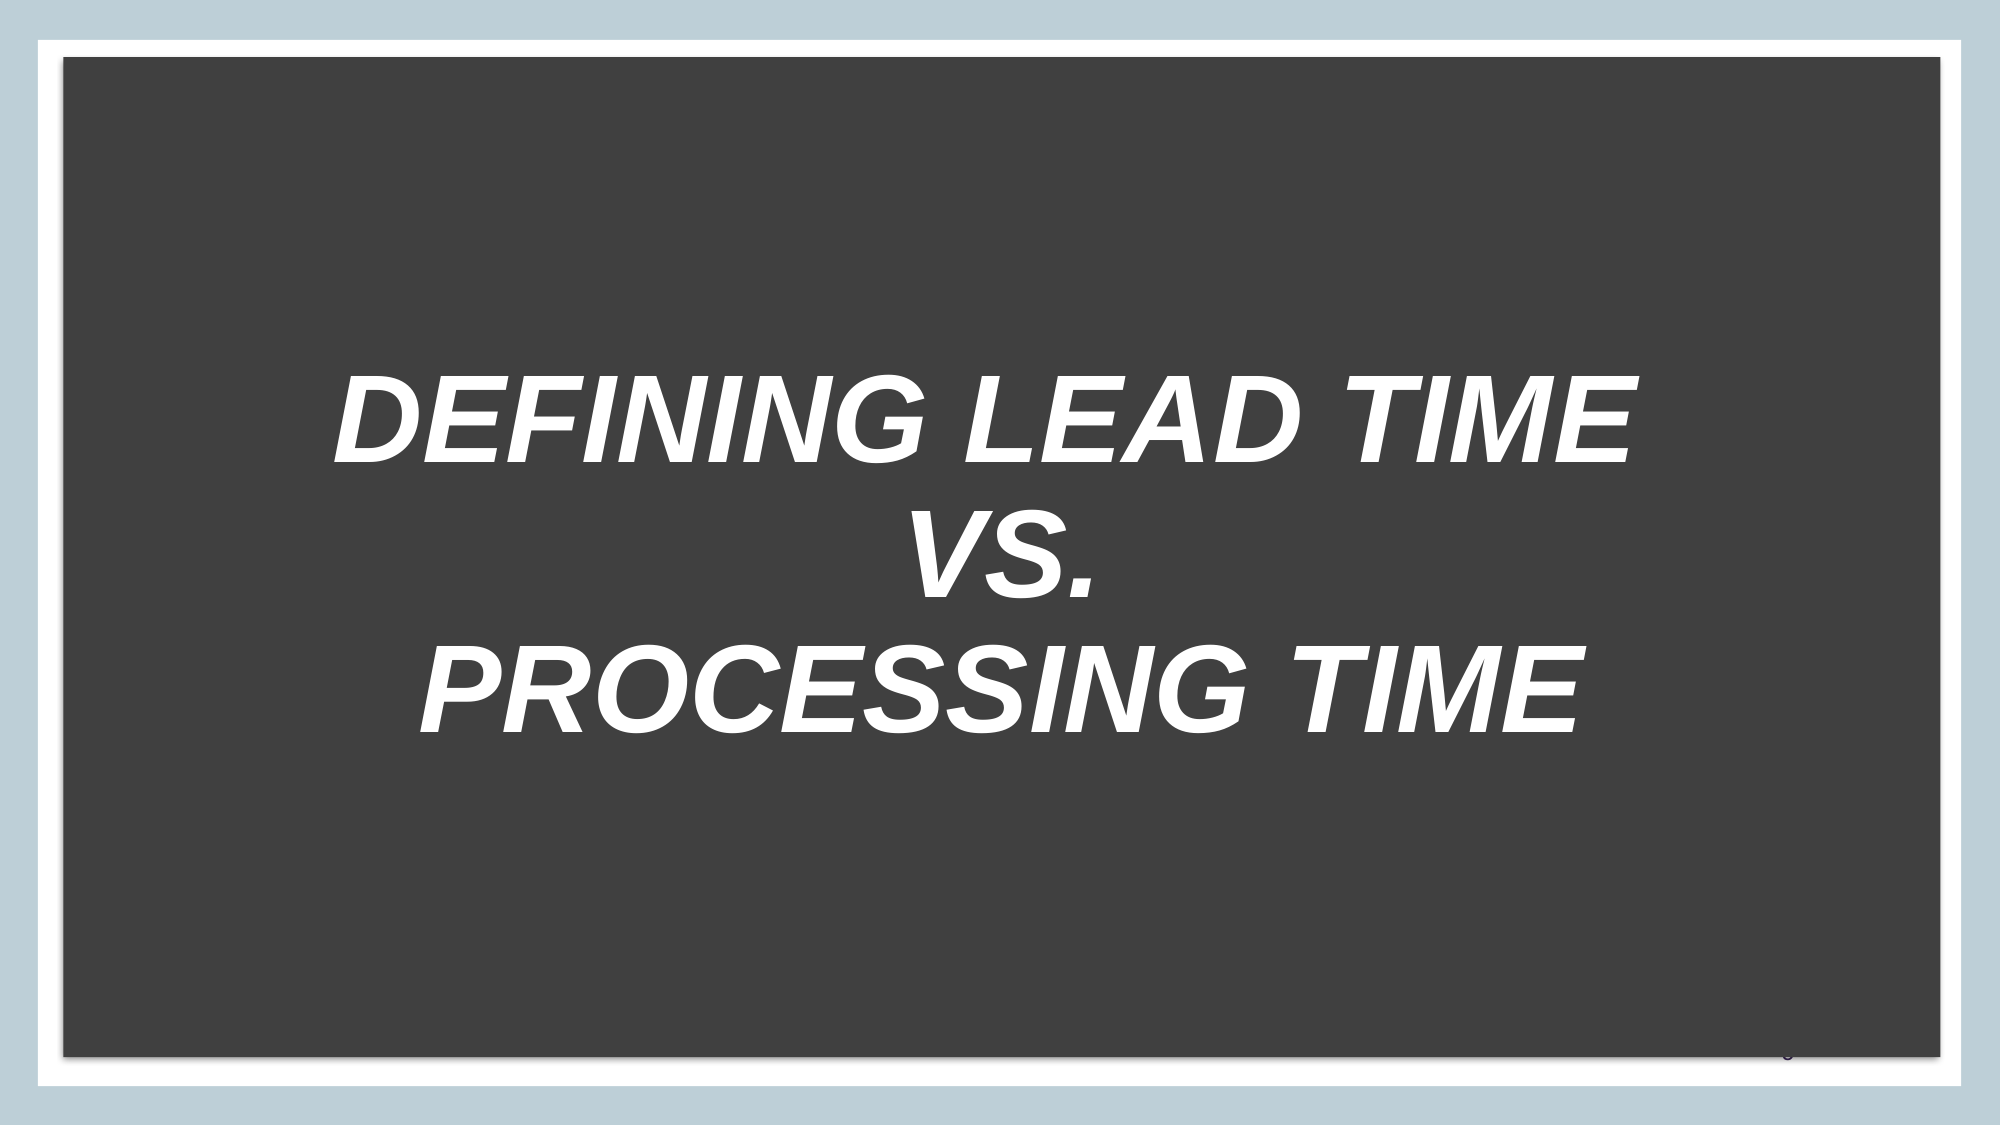

# DEFINING LEAD TIME VS. PROCESSING TIME
9